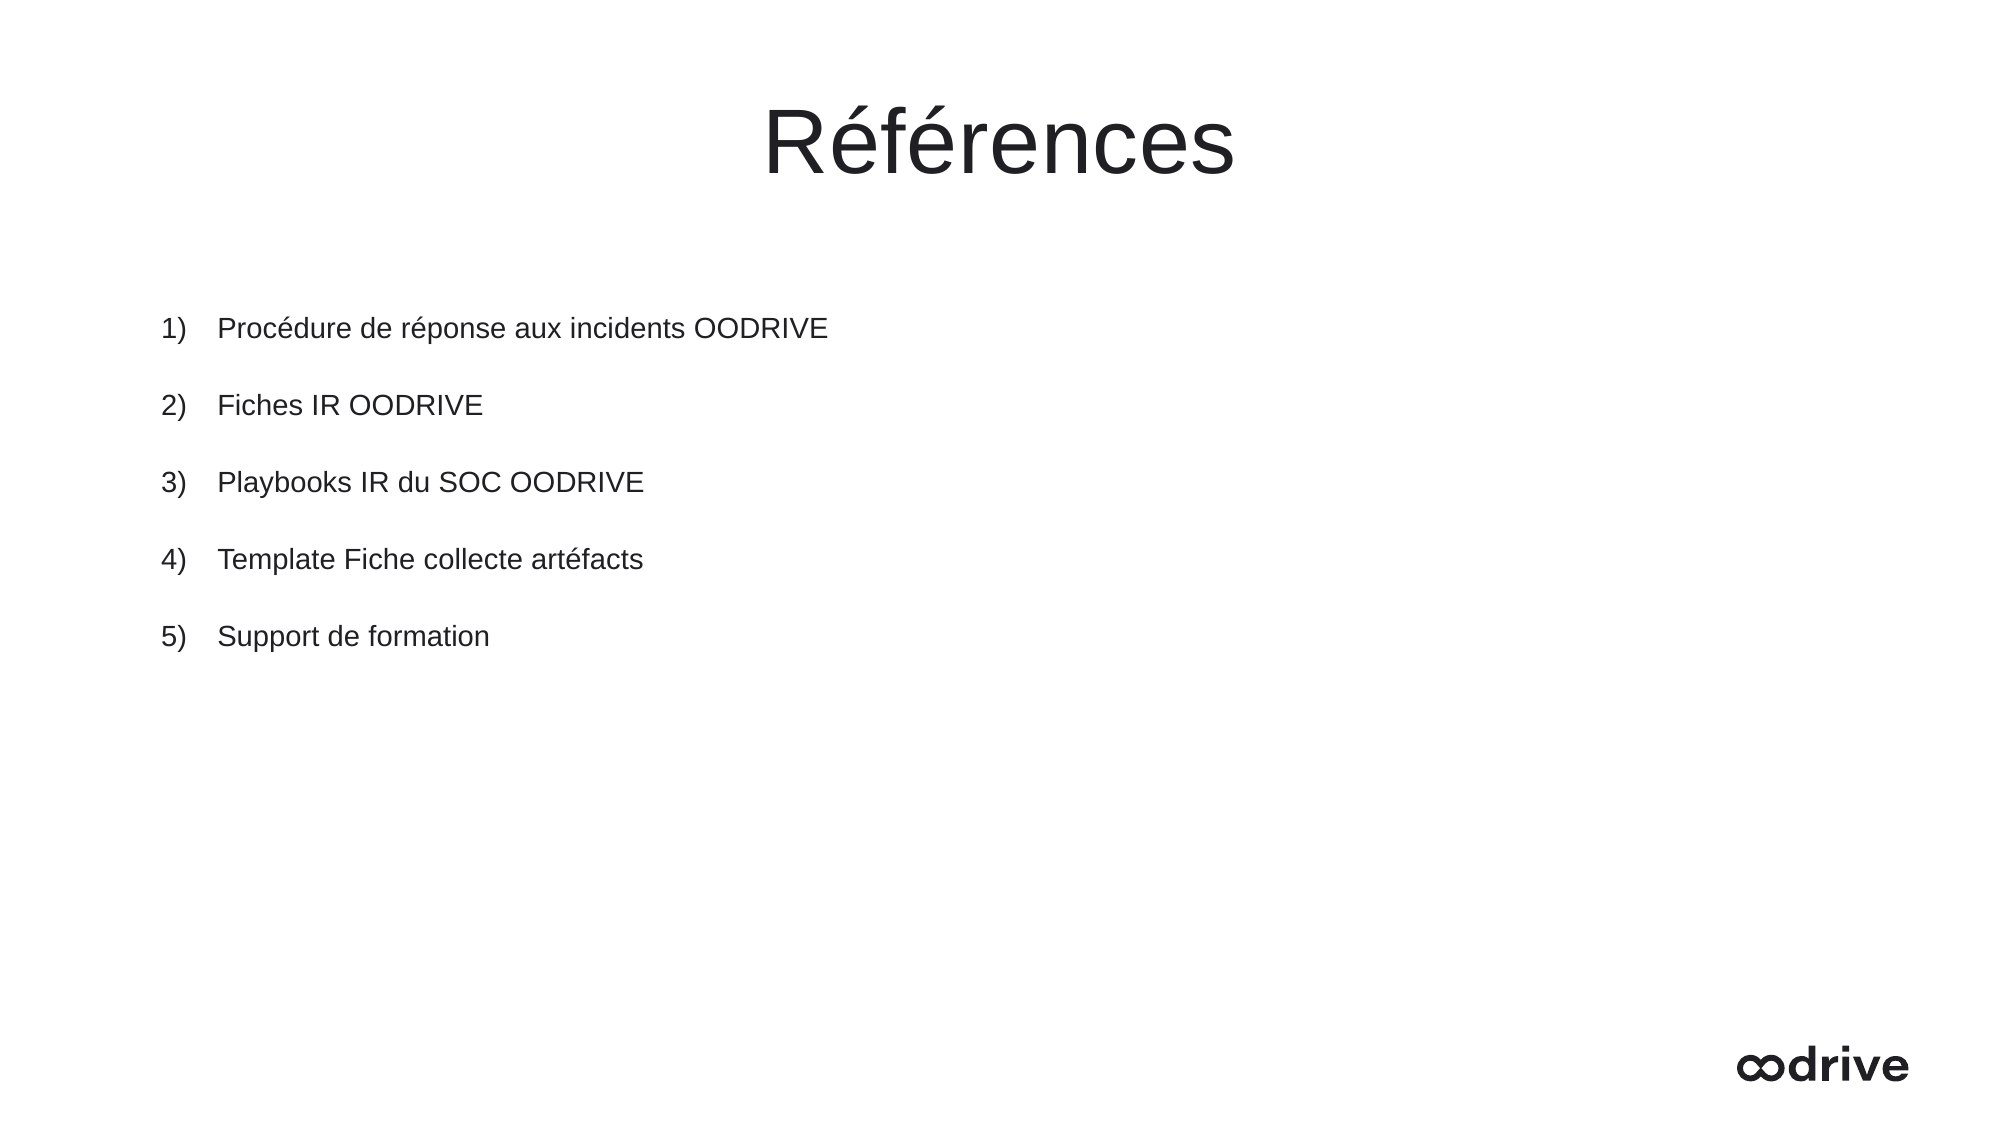

# Références

Procédure de réponse aux incidents OODRIVE

Fiches IR OODRIVE

Playbooks IR du SOC OODRIVE

Template Fiche collecte artéfacts

Support de formation